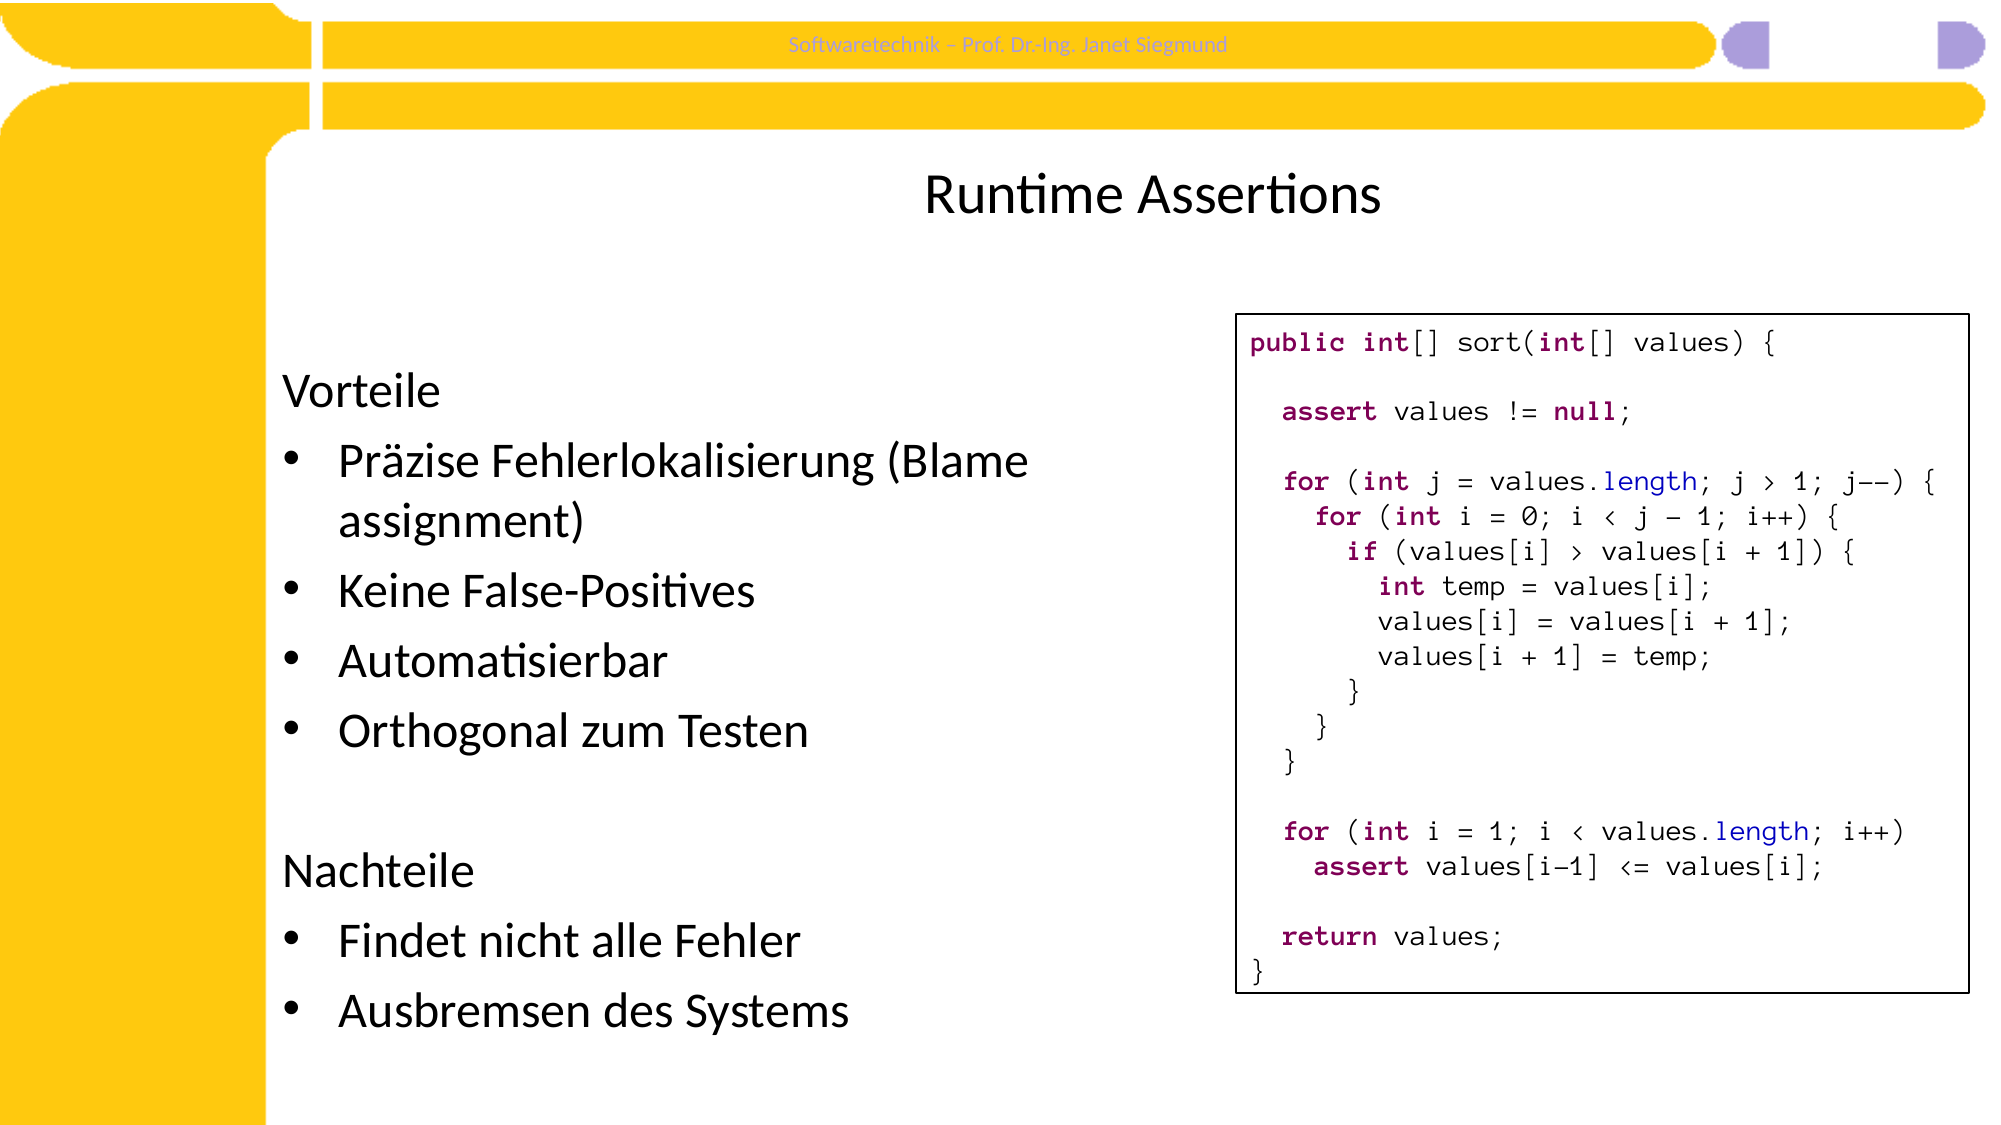

# Runtime Assertions
public int[] sort(int[] values) {

  assert values != null;

  for (int j = values.length; j > 1; j--) {
    for (int i = 0; i < j - 1; i++) {
      if (values[i] > values[i + 1]) {
        int temp = values[i];
        values[i] = values[i + 1];
        values[i + 1] = temp;
      }
    }
  }

  for (int i = 1; i < values.length; i++)
    assert values[i-1] <= values[i];

  return values;
}
Vorteile
Präzise Fehlerlokalisierung (Blame assignment)
Keine False-Positives
Automatisierbar
Orthogonal zum Testen

Nachteile
Findet nicht alle Fehler
Ausbremsen des Systems